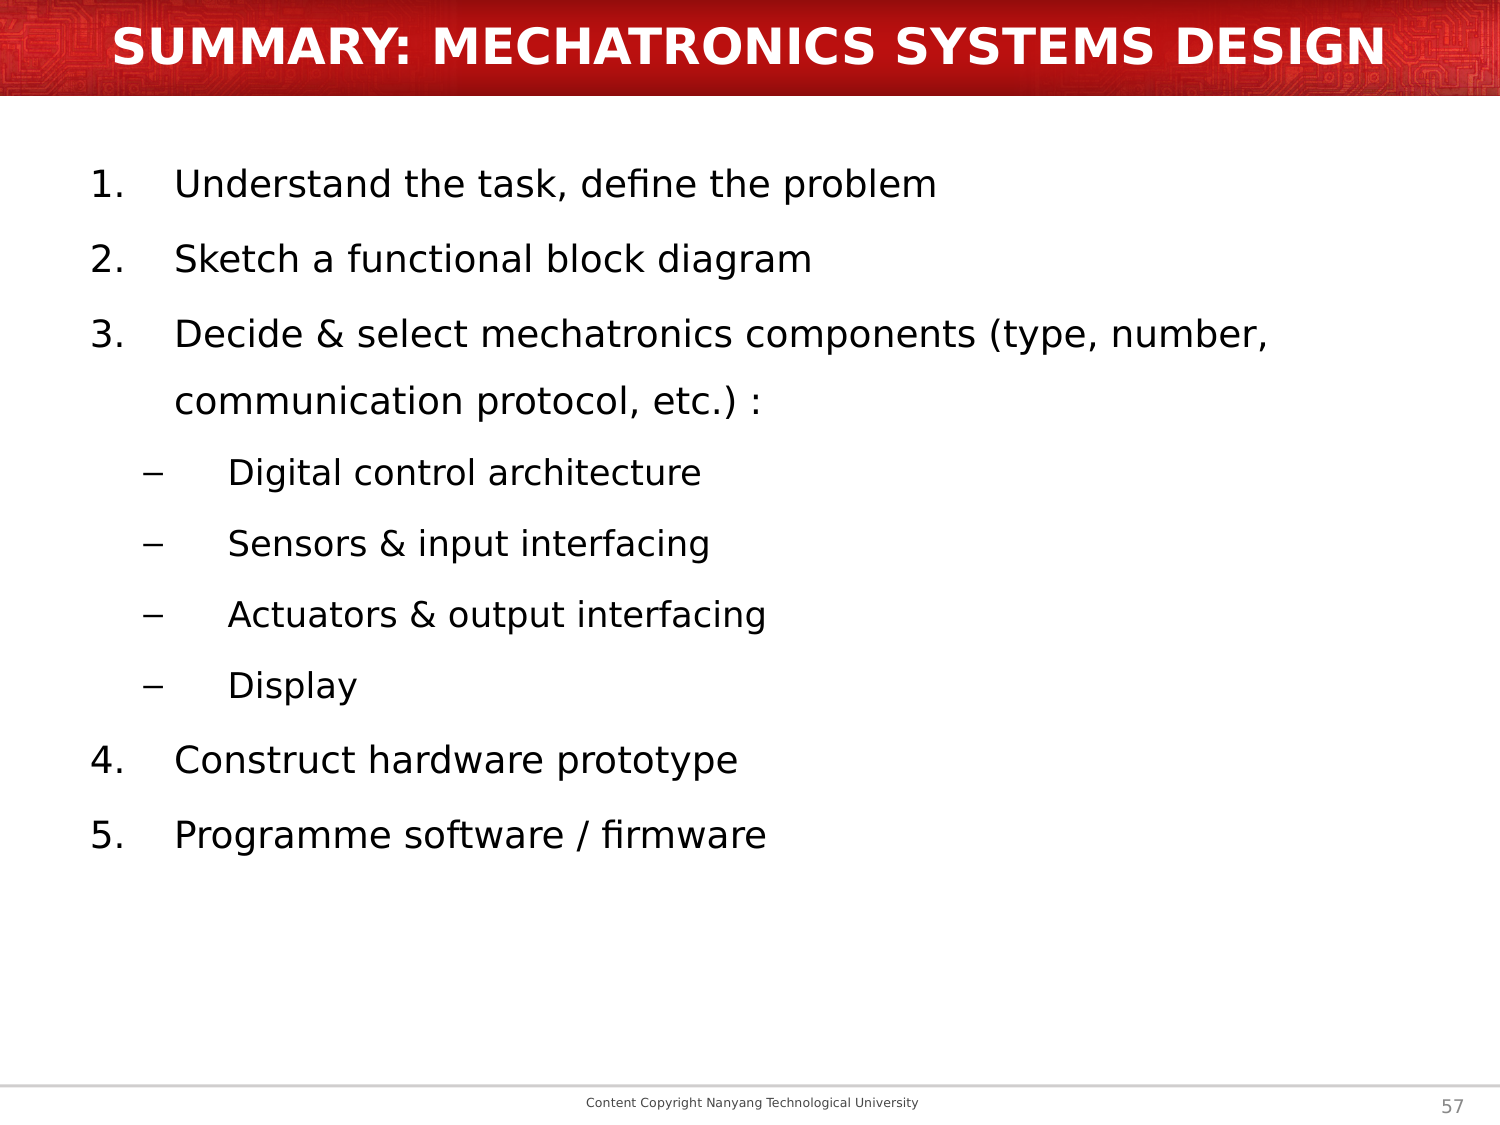

# SUMMARY: MECHATRONICS SYSTEMS DESIGN
Understand the task, define the problem
Sketch a functional block diagram
Decide & select mechatronics components (type, number, communication protocol, etc.) :
Digital control architecture
Sensors & input interfacing
Actuators & output interfacing
Display
Construct hardware prototype
Programme software / firmware